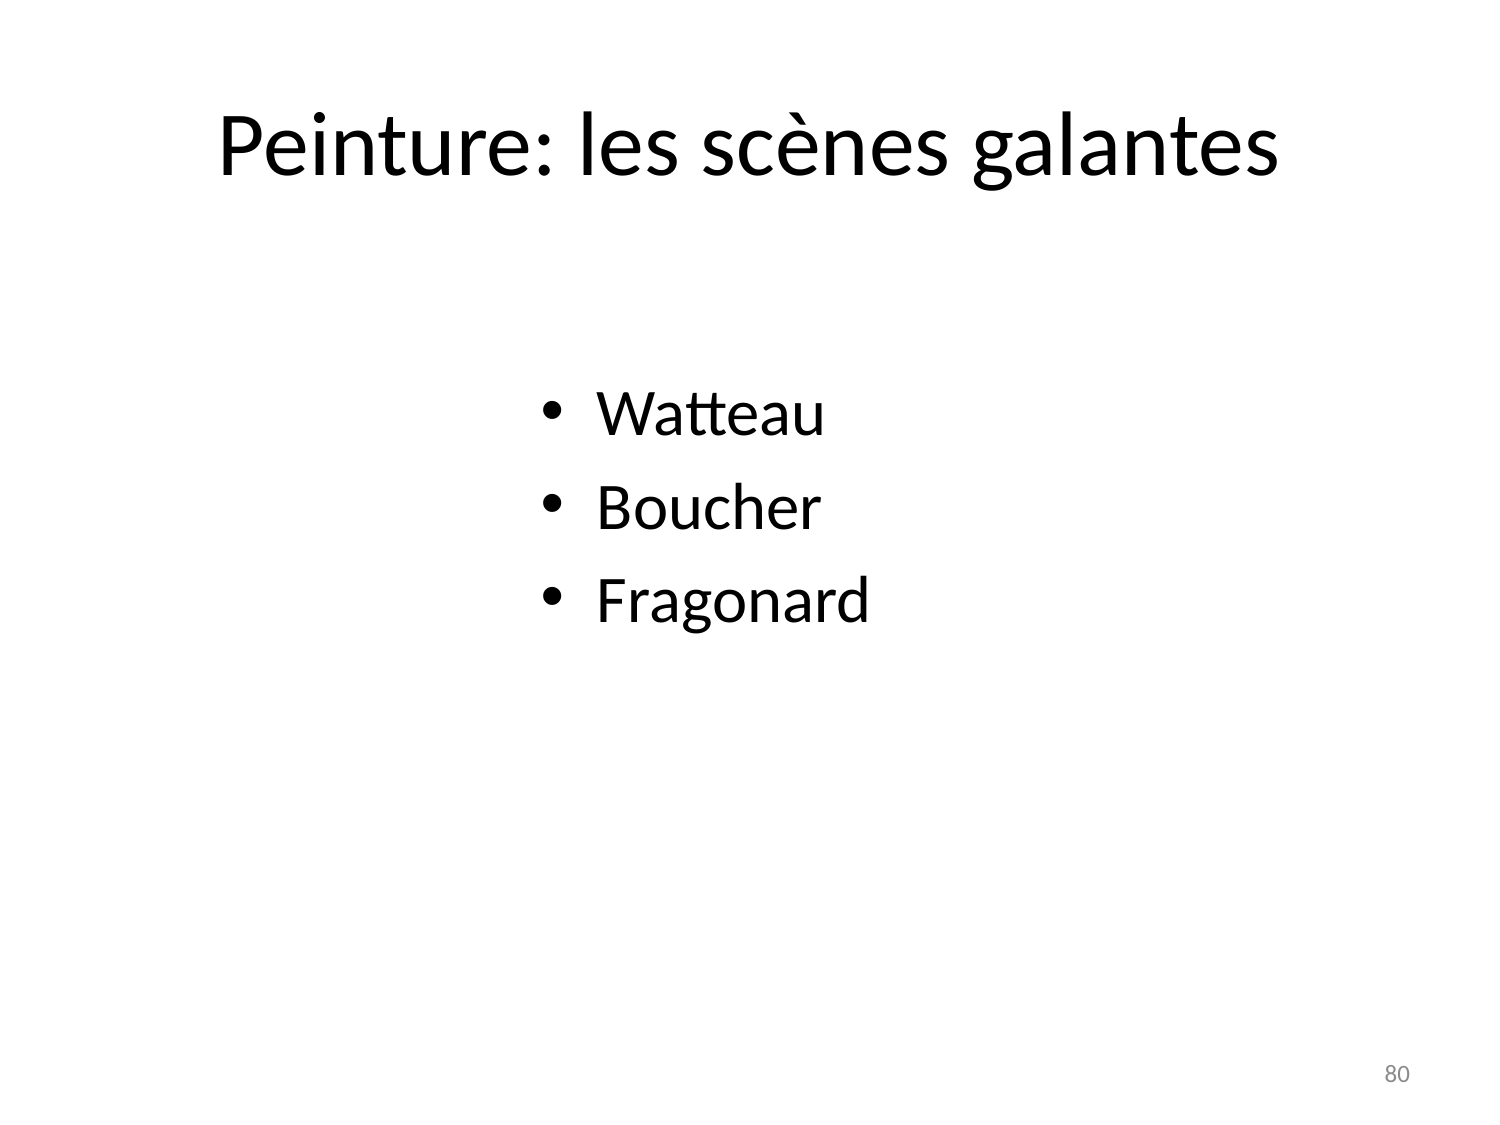

# Peinture: les scènes galantes
Watteau
Boucher
Fragonard
80